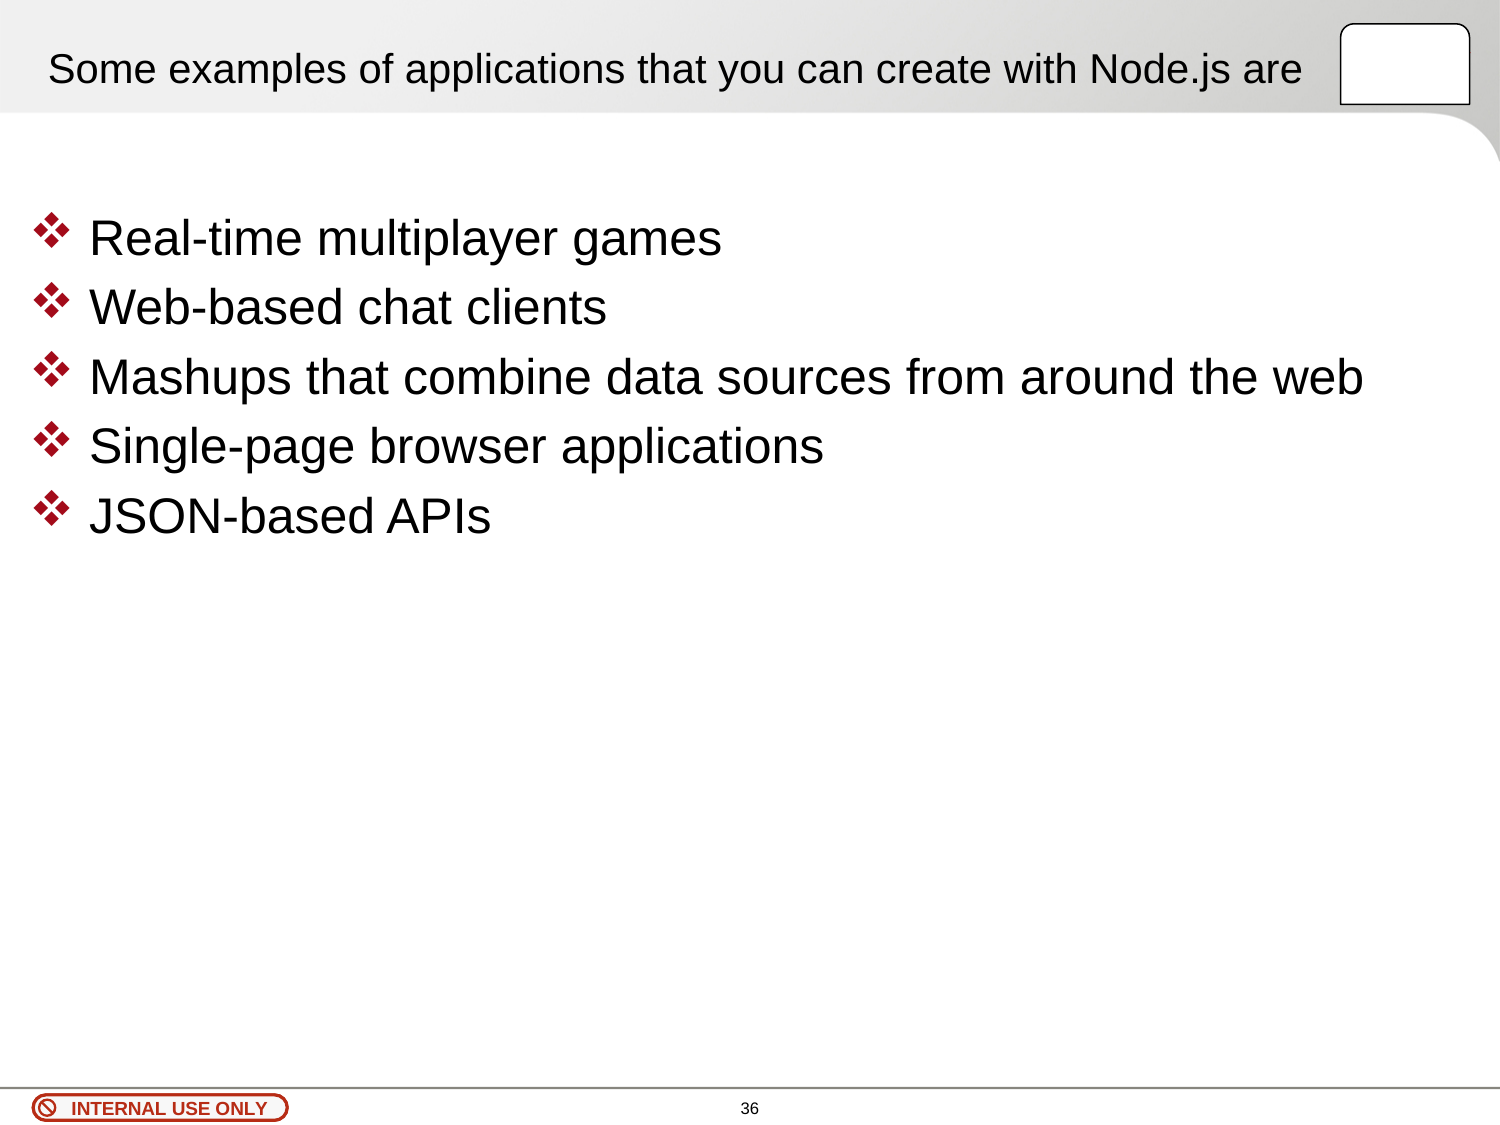

# Some examples of applications that you can create with Node.js are

 Real-time multiplayer games
 Web-based chat clients
 Mashups that combine data sources from around the web
 Single-page browser applications
 JSON-based APIs